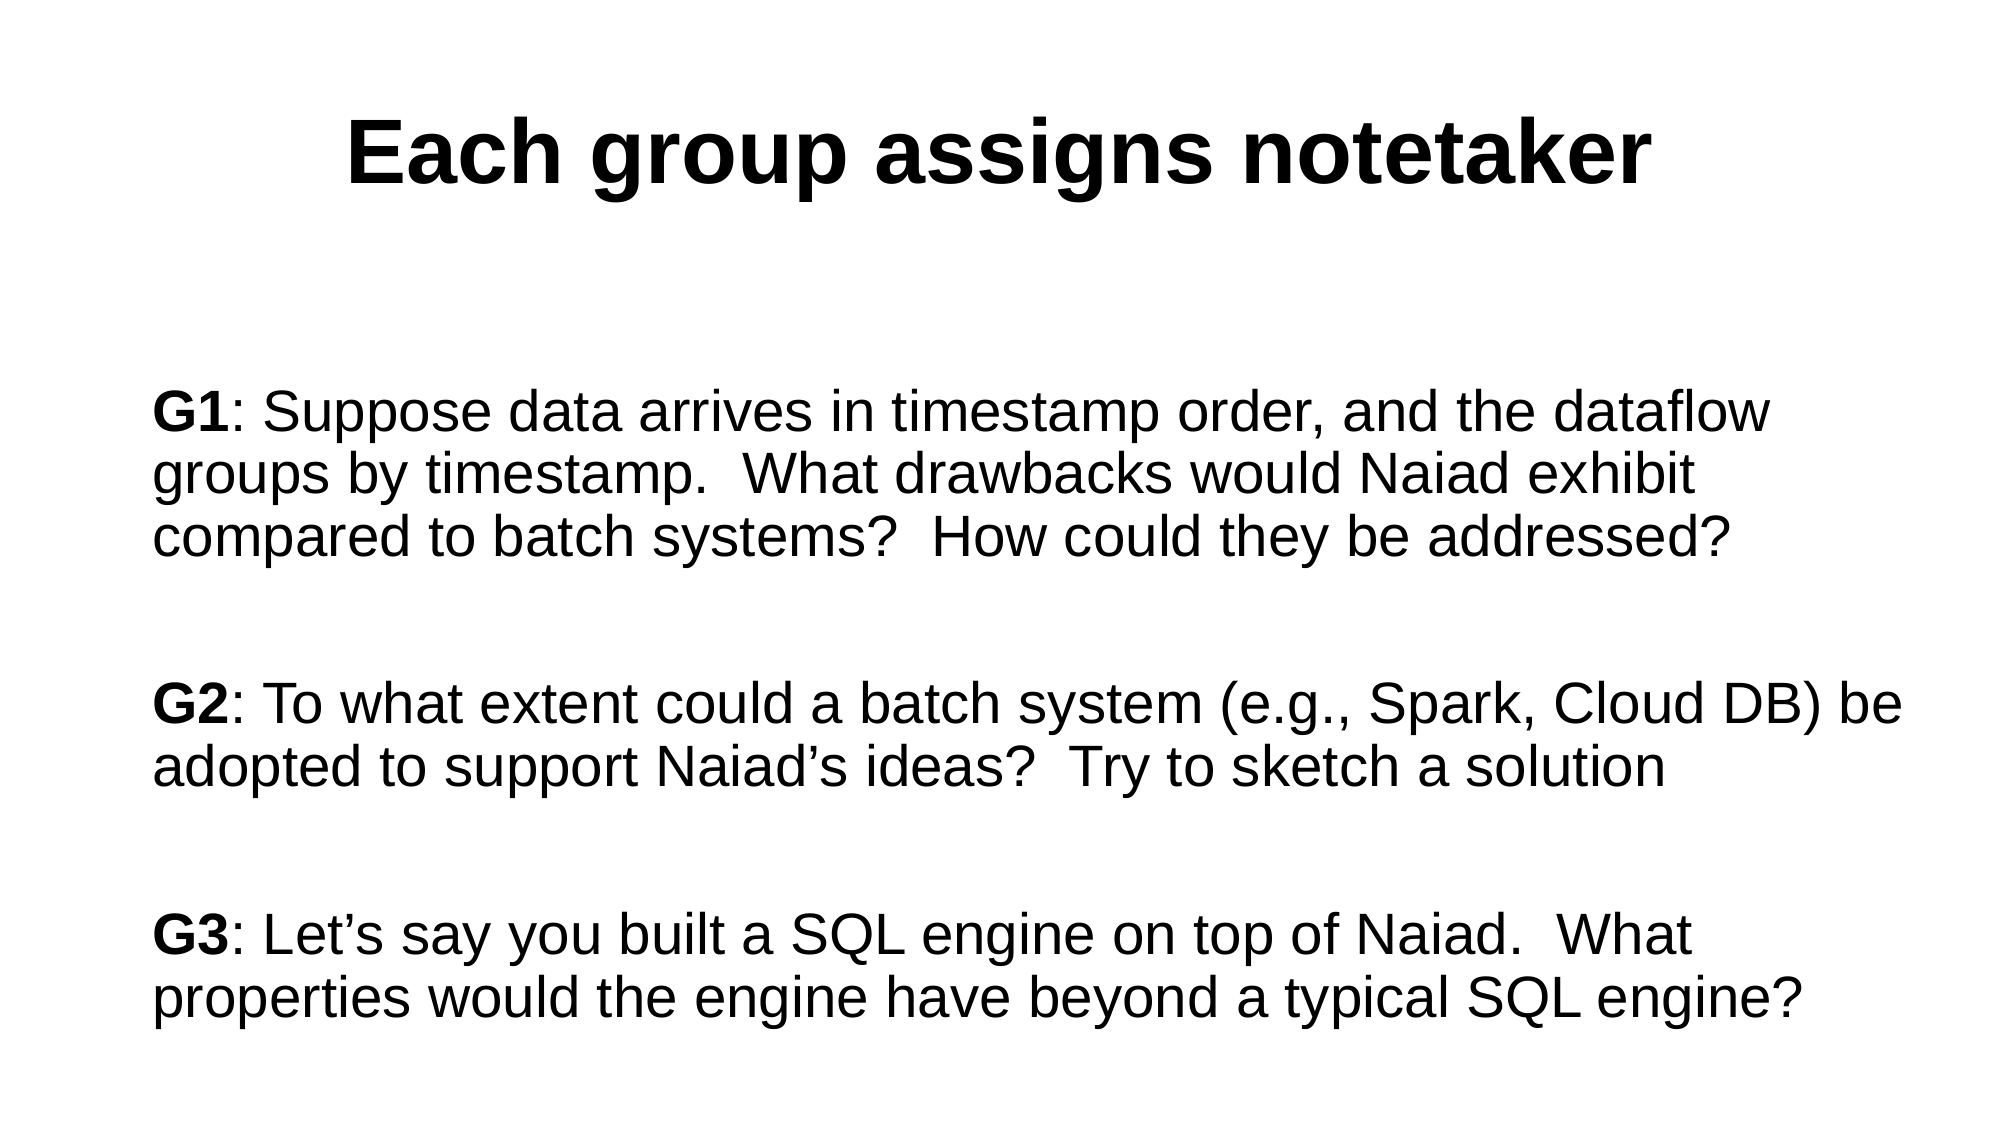

# Each group assigns notetaker
G1: Suppose data arrives in timestamp order, and the dataflow groups by timestamp.  What drawbacks would Naiad exhibit compared to batch systems?  How could they be addressed?

G2: To what extent could a batch system (e.g., Spark, Cloud DB) be adopted to support Naiad’s ideas?  Try to sketch a solution

G3: Let’s say you built a SQL engine on top of Naiad.  What properties would the engine have beyond a typical SQL engine?